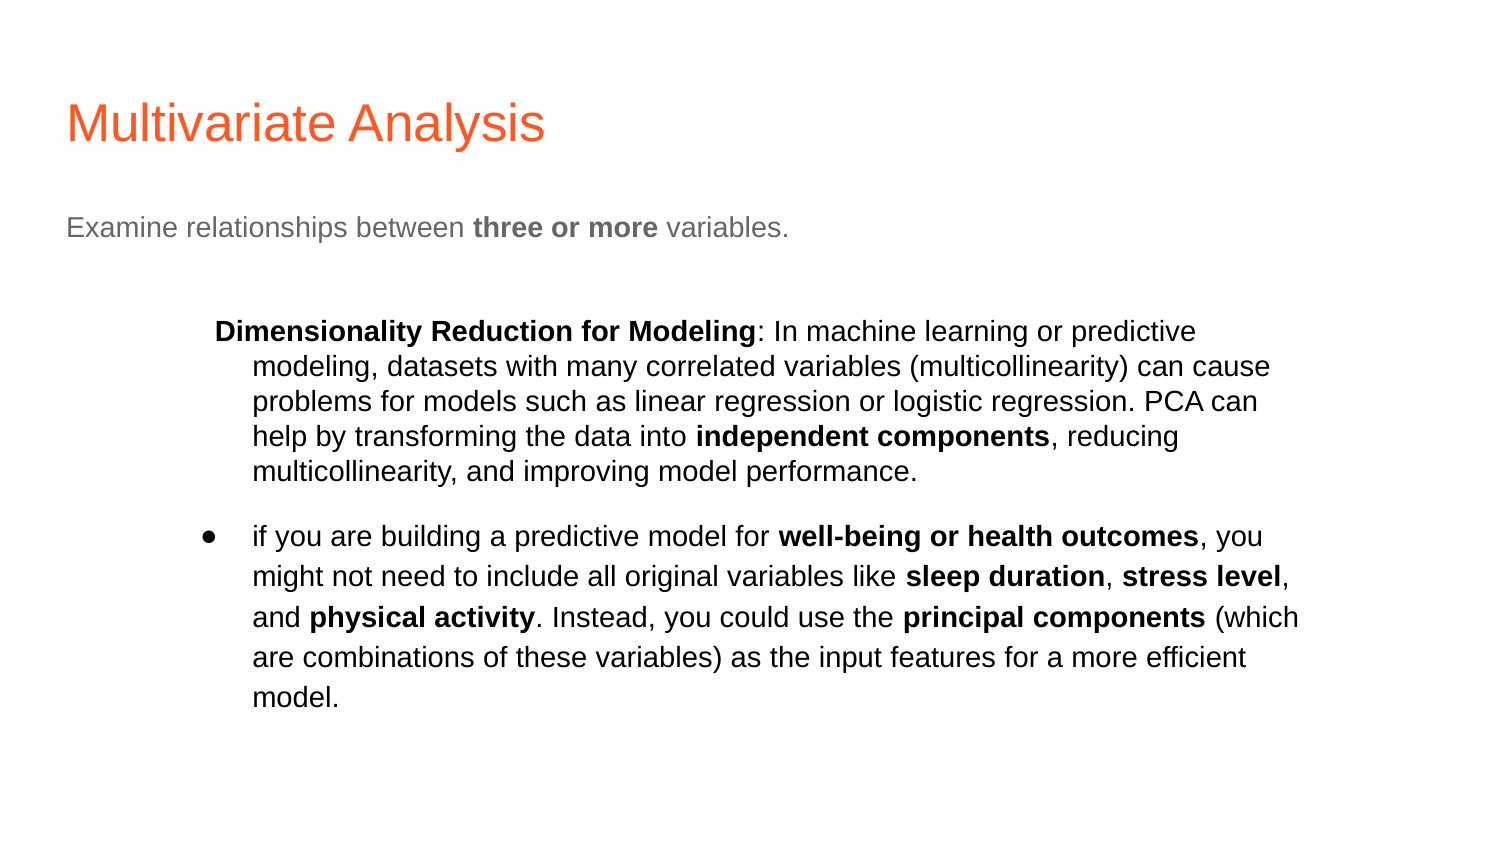

# Multivariate Analysis
Examine relationships between three or more variables.
Dimensionality Reduction for Modeling: In machine learning or predictive modeling, datasets with many correlated variables (multicollinearity) can cause problems for models such as linear regression or logistic regression. PCA can help by transforming the data into independent components, reducing multicollinearity, and improving model performance.
if you are building a predictive model for well-being or health outcomes, you might not need to include all original variables like sleep duration, stress level, and physical activity. Instead, you could use the principal components (which are combinations of these variables) as the input features for a more efficient model.